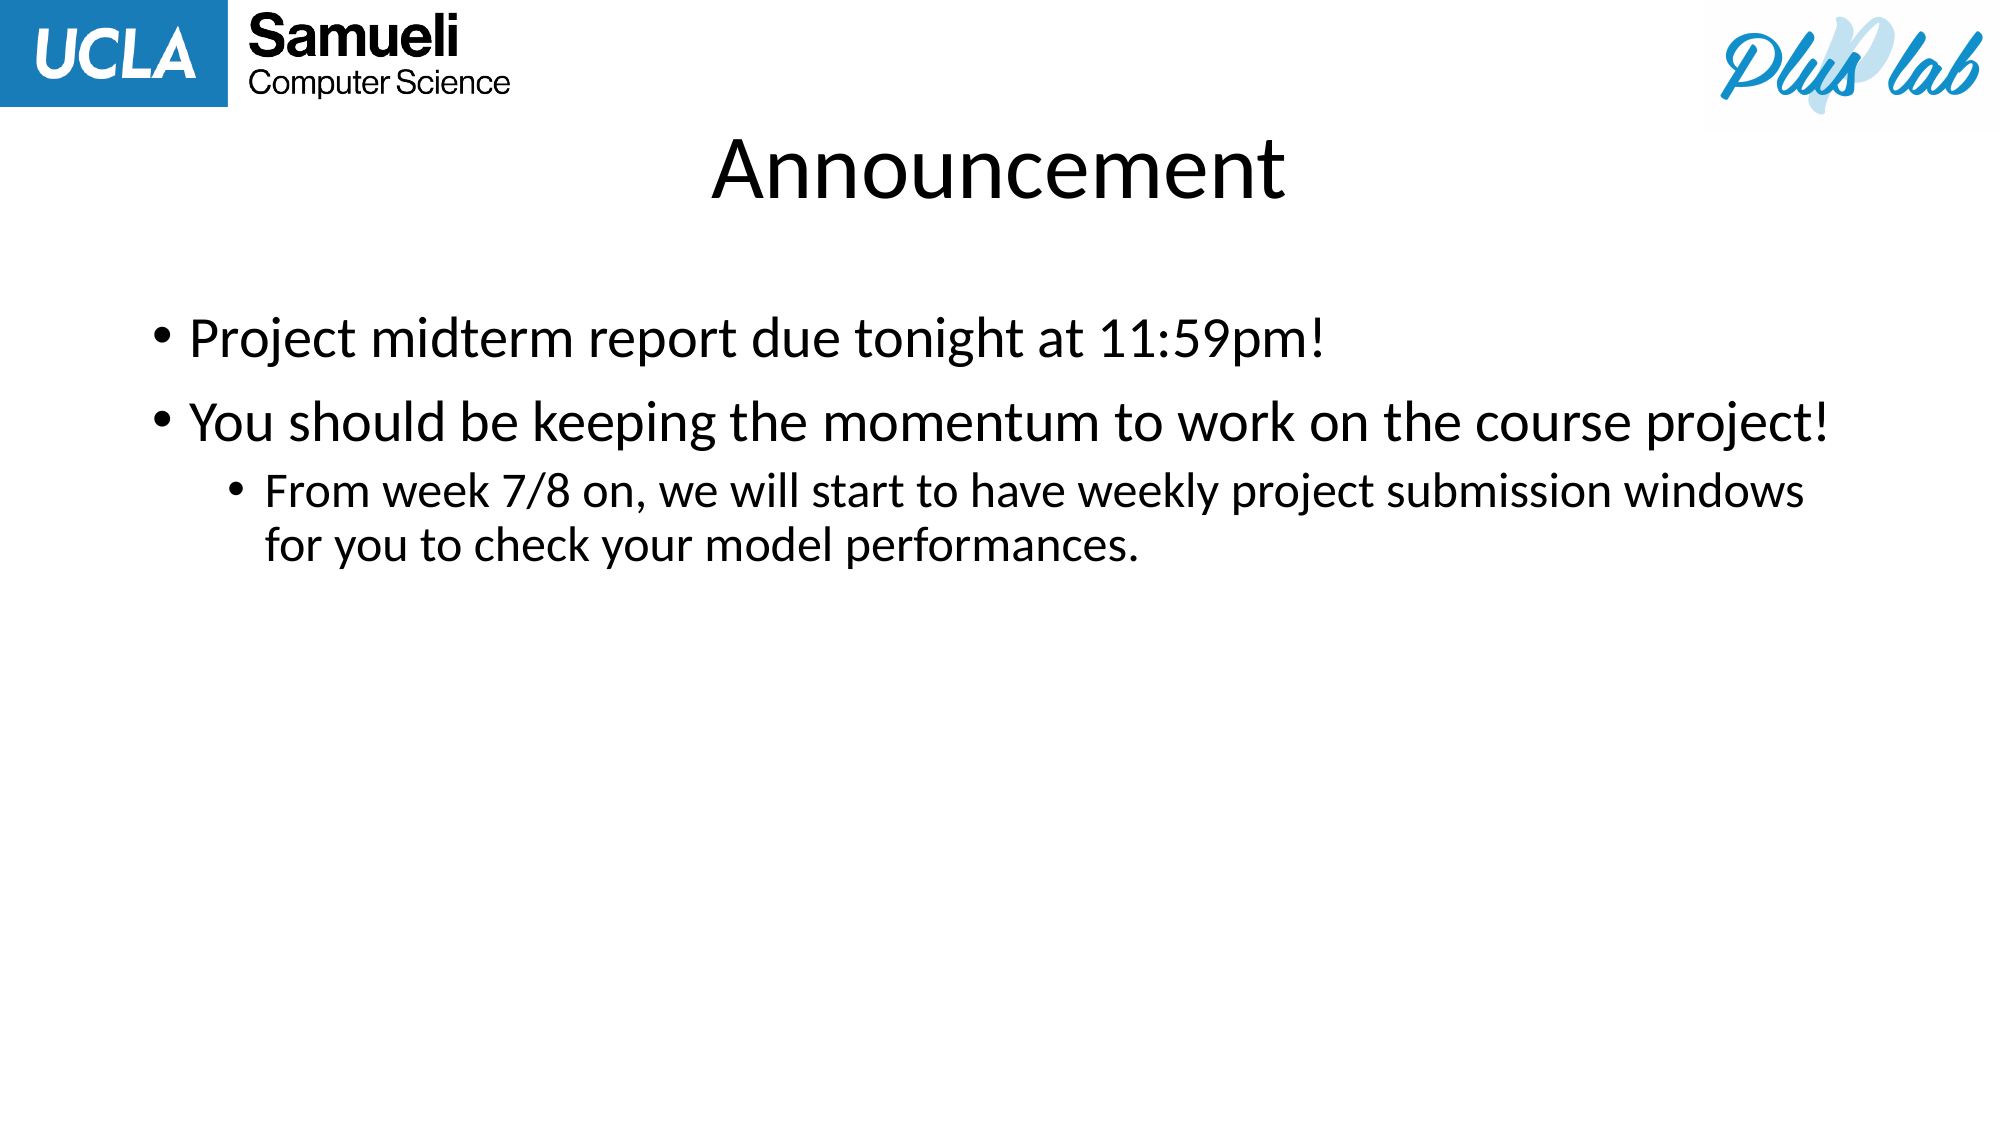

# Announcement
Project midterm report due tonight at 11:59pm!
You should be keeping the momentum to work on the course project!
From week 7/8 on, we will start to have weekly project submission windows for you to check your model performances.